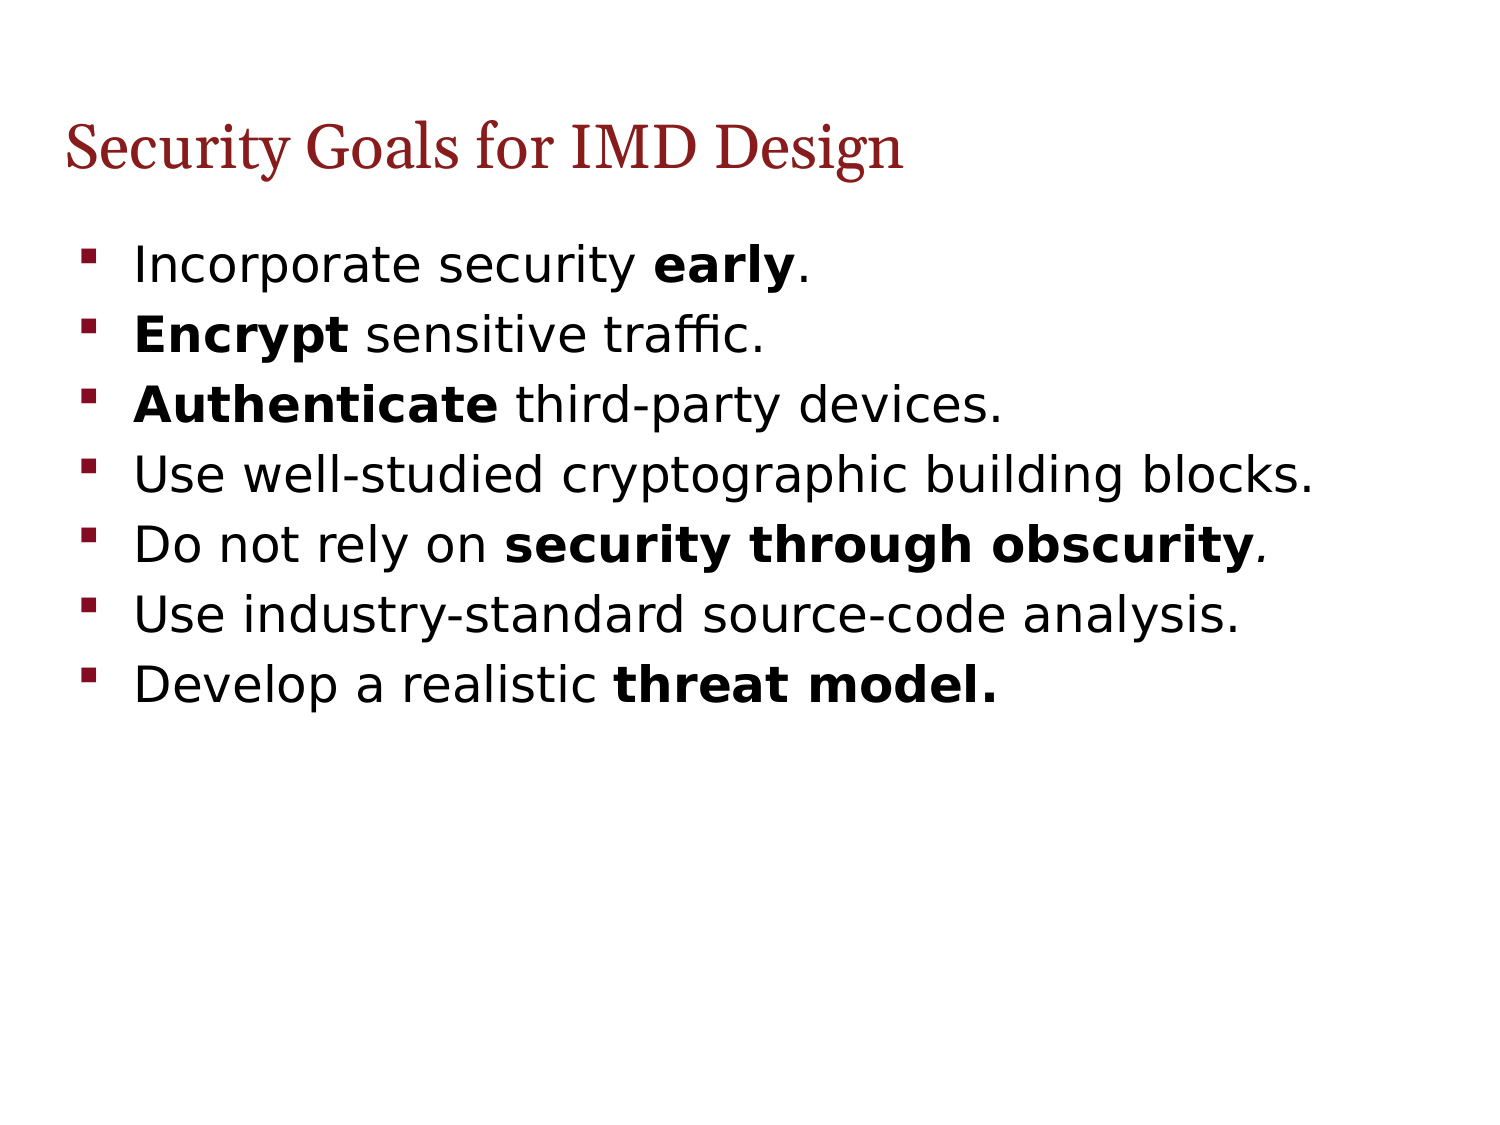

# Security Goals for IMD Design
Incorporate security early.
Encrypt sensitive traffic.
Authenticate third-party devices.
Use well-studied cryptographic building blocks.
Do not rely on security through obscurity.
Use industry-standard source-code analysis.
Develop a realistic threat model.